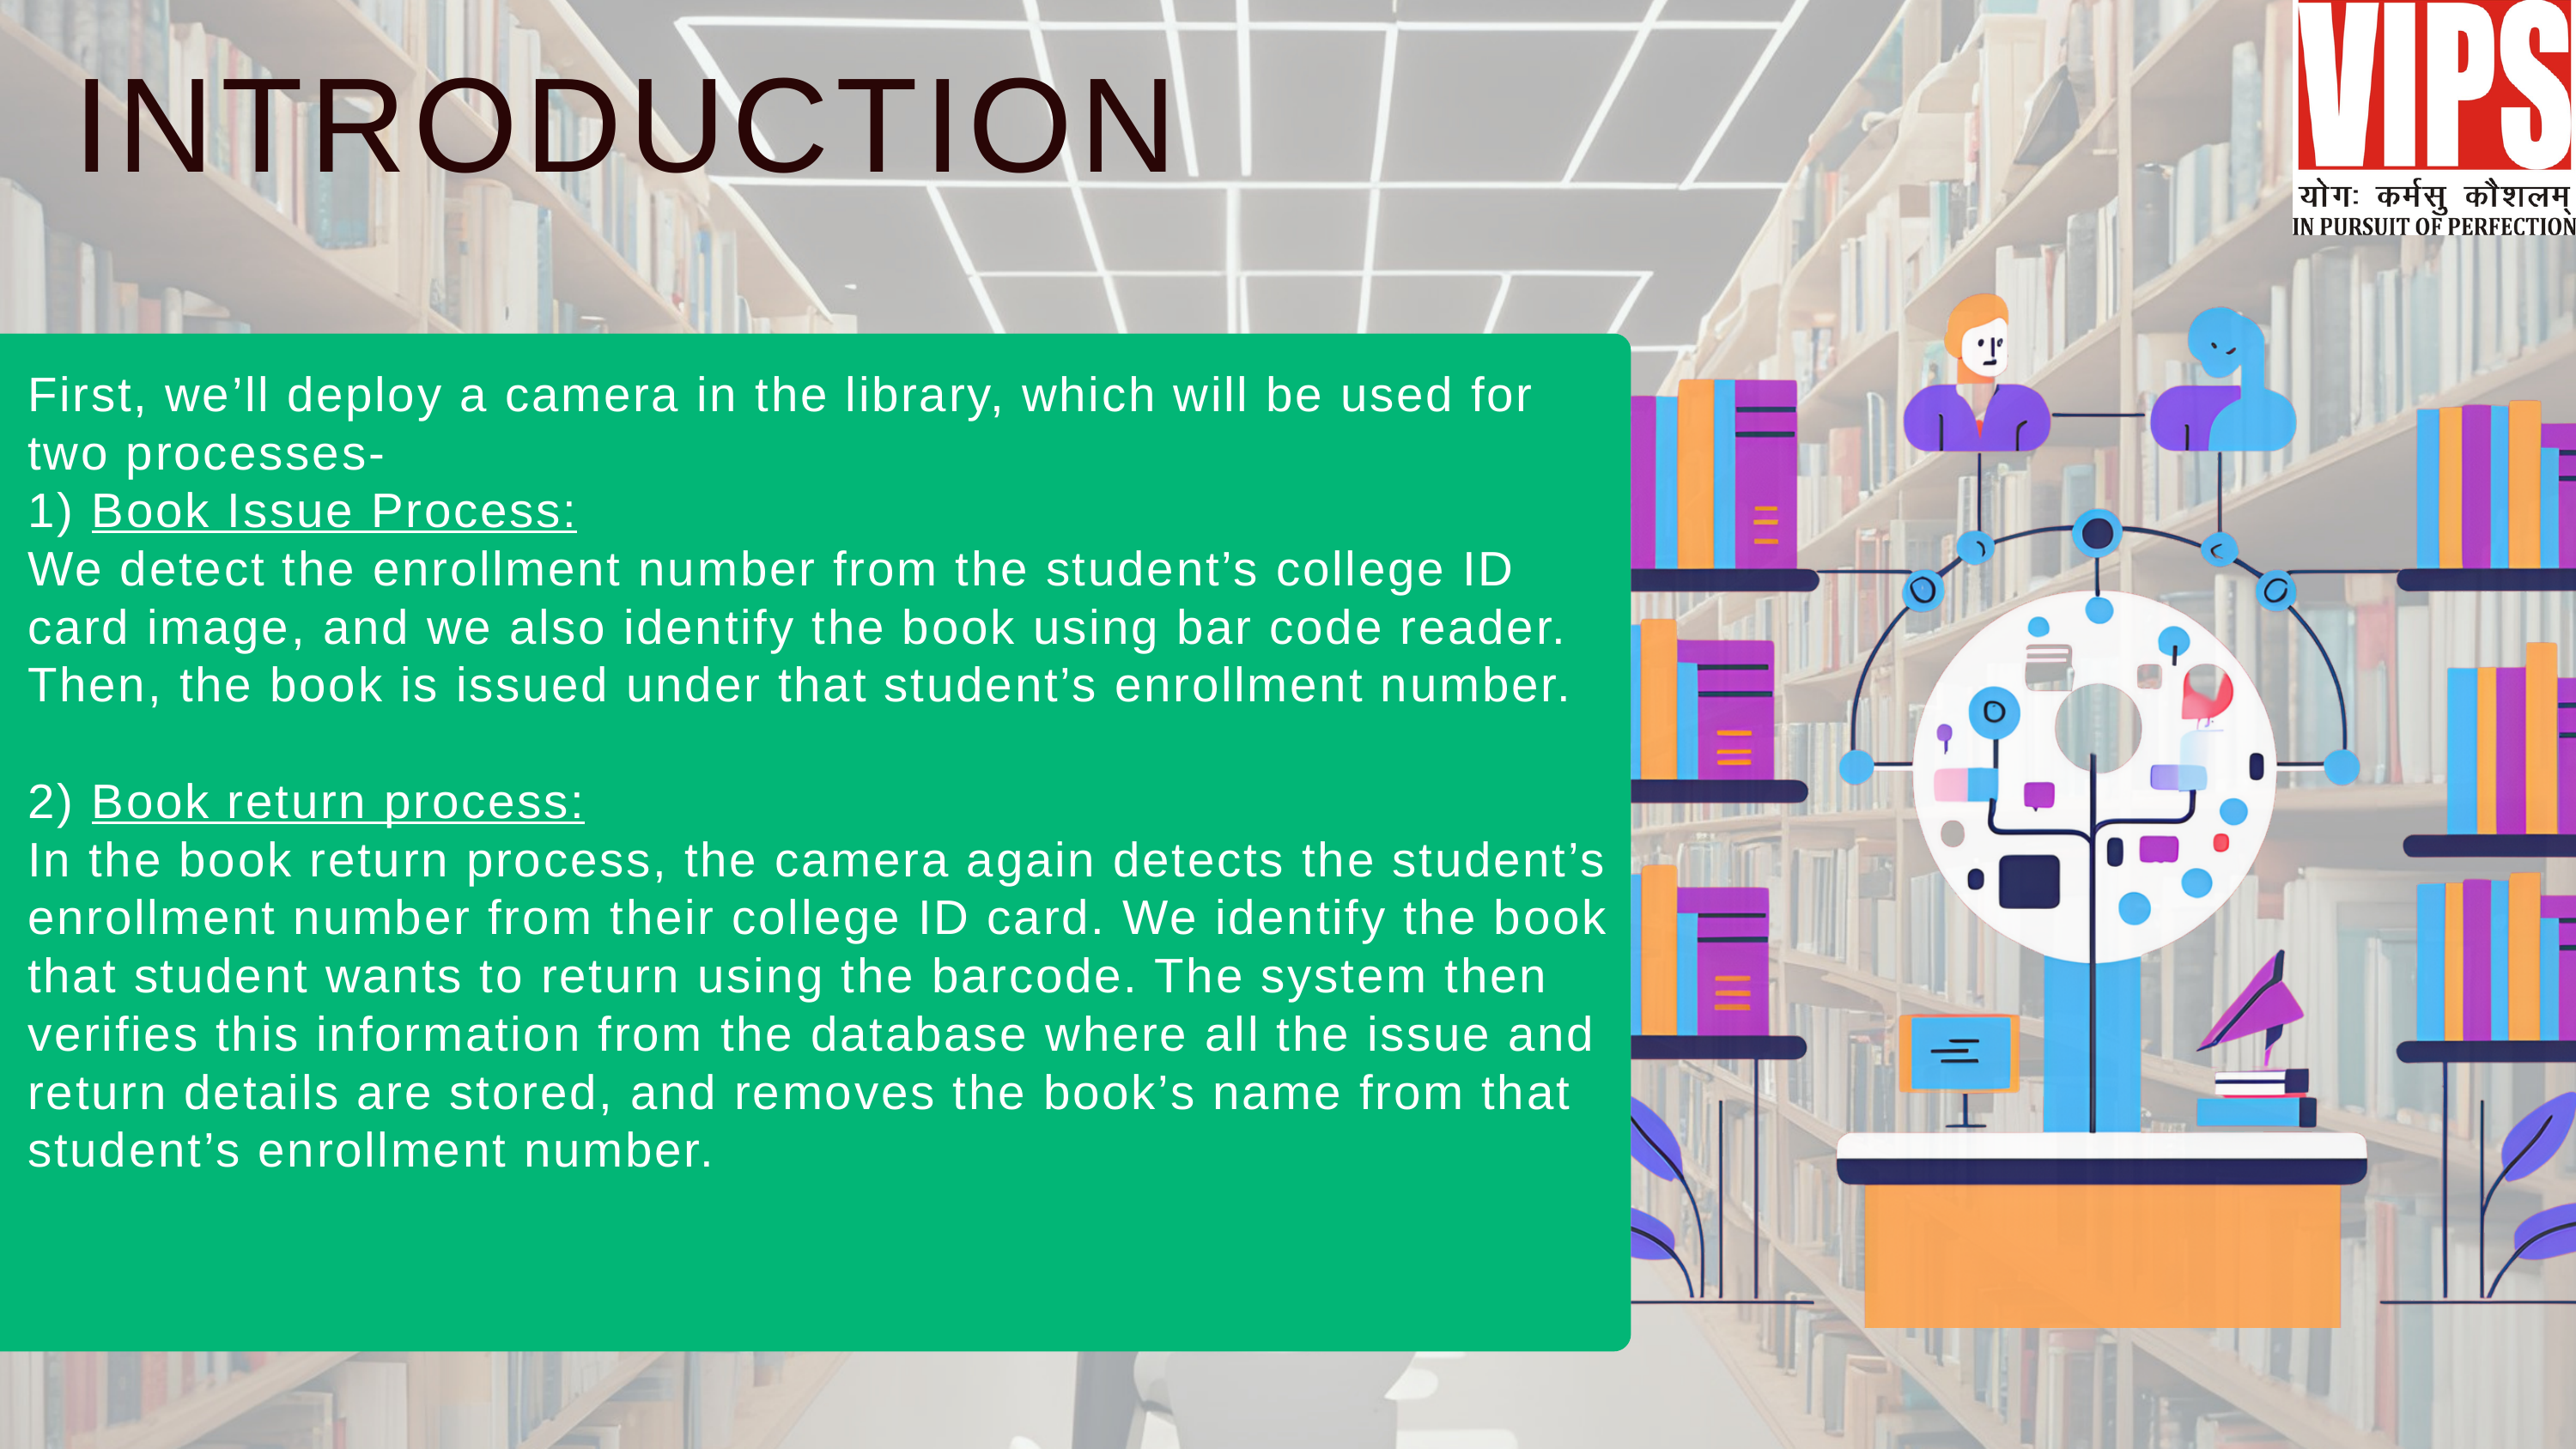

INTRODUCTION

First, we’ll deploy a camera in the library, which will be used for two processes-
1) Book Issue Process:
We detect the enrollment number from the student’s college ID card image, and we also identify the book using bar code reader. Then, the book is issued under that student’s enrollment number.

2) Book return process:
In the book return process, the camera again detects the student’s enrollment number from their college ID card. We identify the book that student wants to return using the barcode. The system then verifies this information from the database where all the issue and return details are stored, and removes the book’s name from that student’s enrollment number.